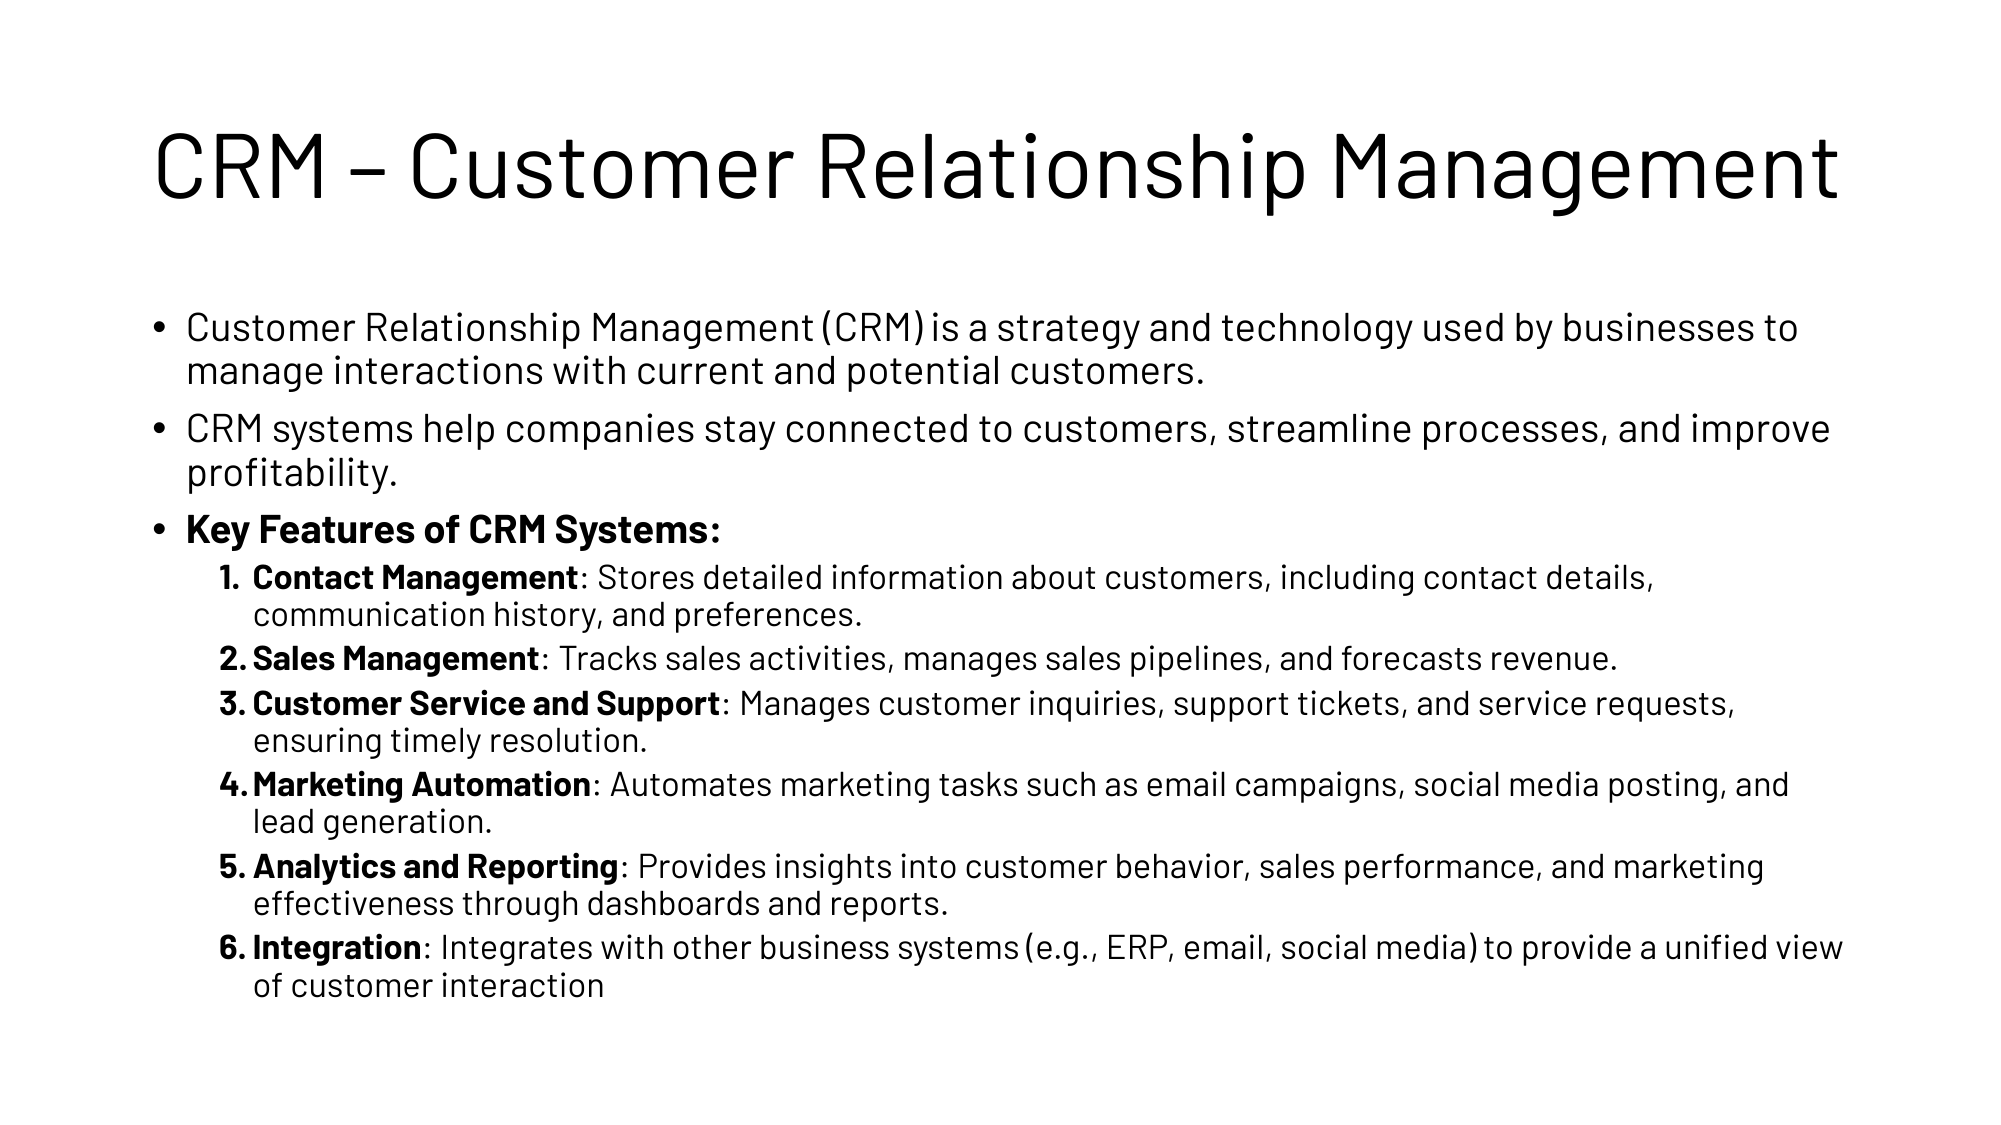

# CRM – Customer Relationship Management
Customer Relationship Management (CRM) is a strategy and technology used by businesses to manage interactions with current and potential customers.
CRM systems help companies stay connected to customers, streamline processes, and improve profitability.
Key Features of CRM Systems:
Contact Management: Stores detailed information about customers, including contact details, communication history, and preferences.
Sales Management: Tracks sales activities, manages sales pipelines, and forecasts revenue.
Customer Service and Support: Manages customer inquiries, support tickets, and service requests, ensuring timely resolution.
Marketing Automation: Automates marketing tasks such as email campaigns, social media posting, and lead generation.
Analytics and Reporting: Provides insights into customer behavior, sales performance, and marketing effectiveness through dashboards and reports.
Integration: Integrates with other business systems (e.g., ERP, email, social media) to provide a unified view of customer interaction